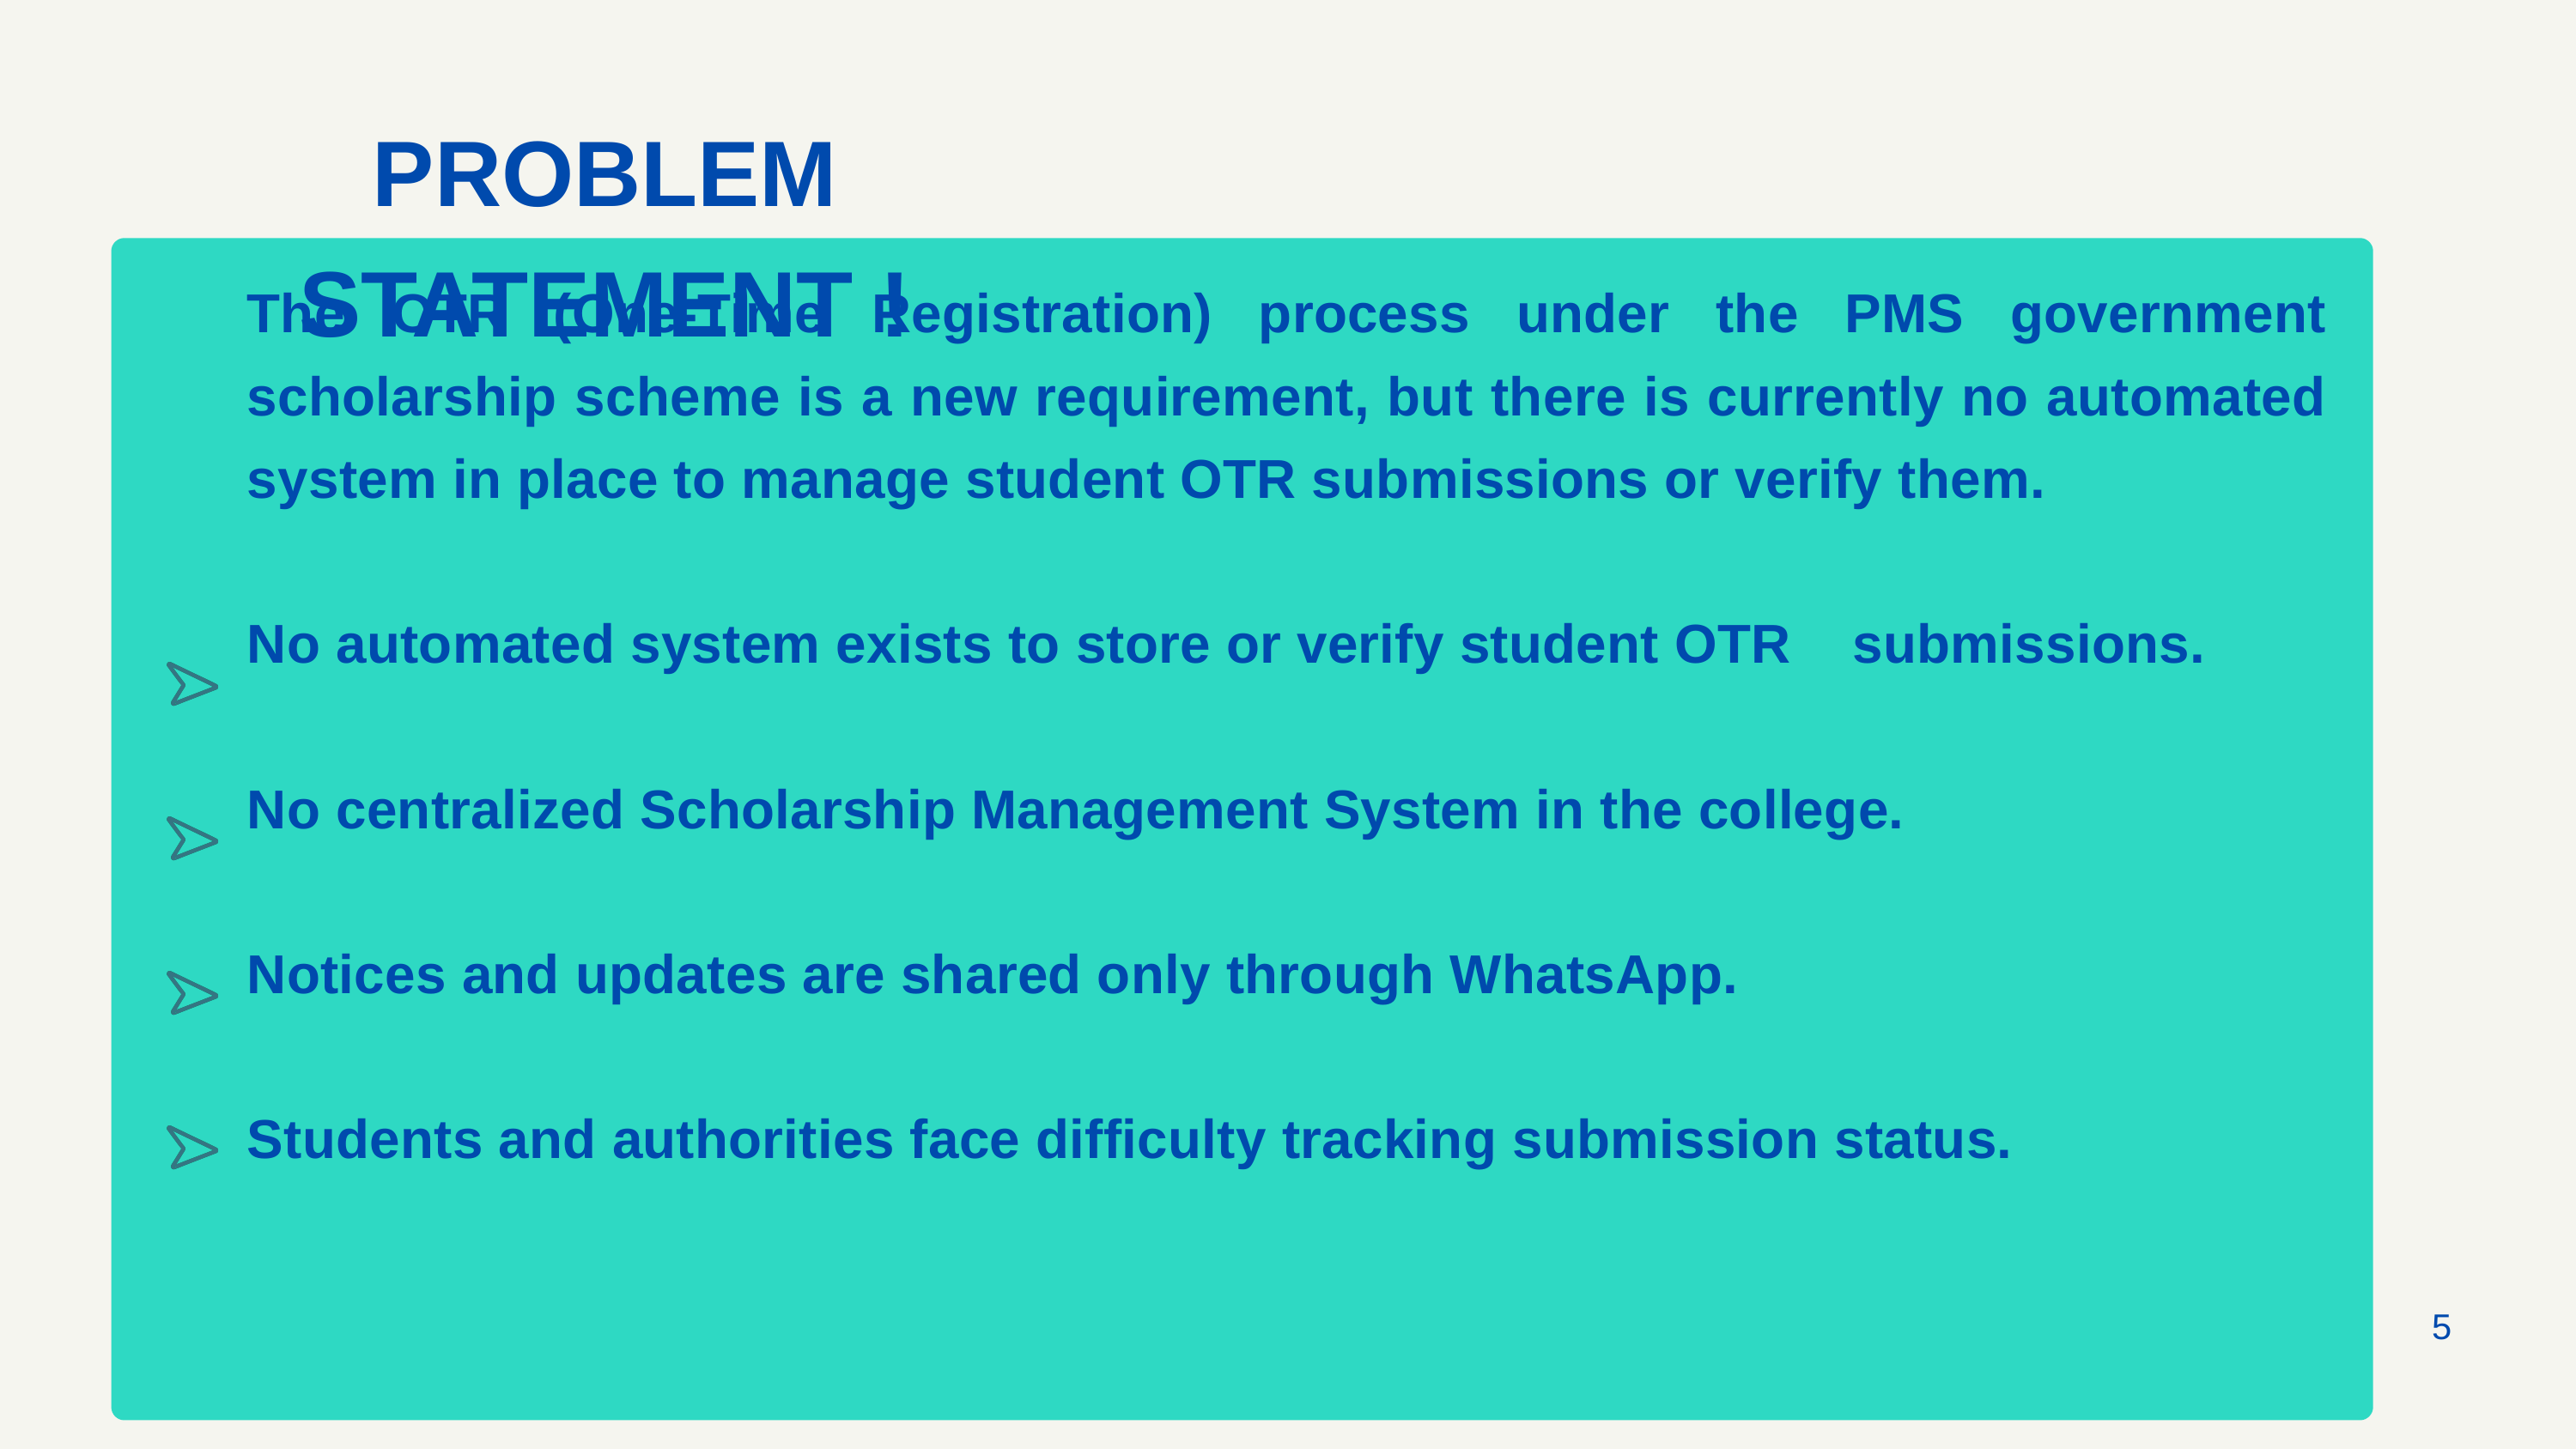

PROBLEM STATEMENT !

The OTR (One-Time Registration) process under the PMS government scholarship scheme is a new requirement, but there is currently no automated system in place to manage student OTR submissions or verify them.

No automated system exists to store or verify student OTR    submissions.

No centralized Scholarship Management System in the college.

Notices and updates are shared only through WhatsApp.

Students and authorities face difficulty tracking submission status.

5